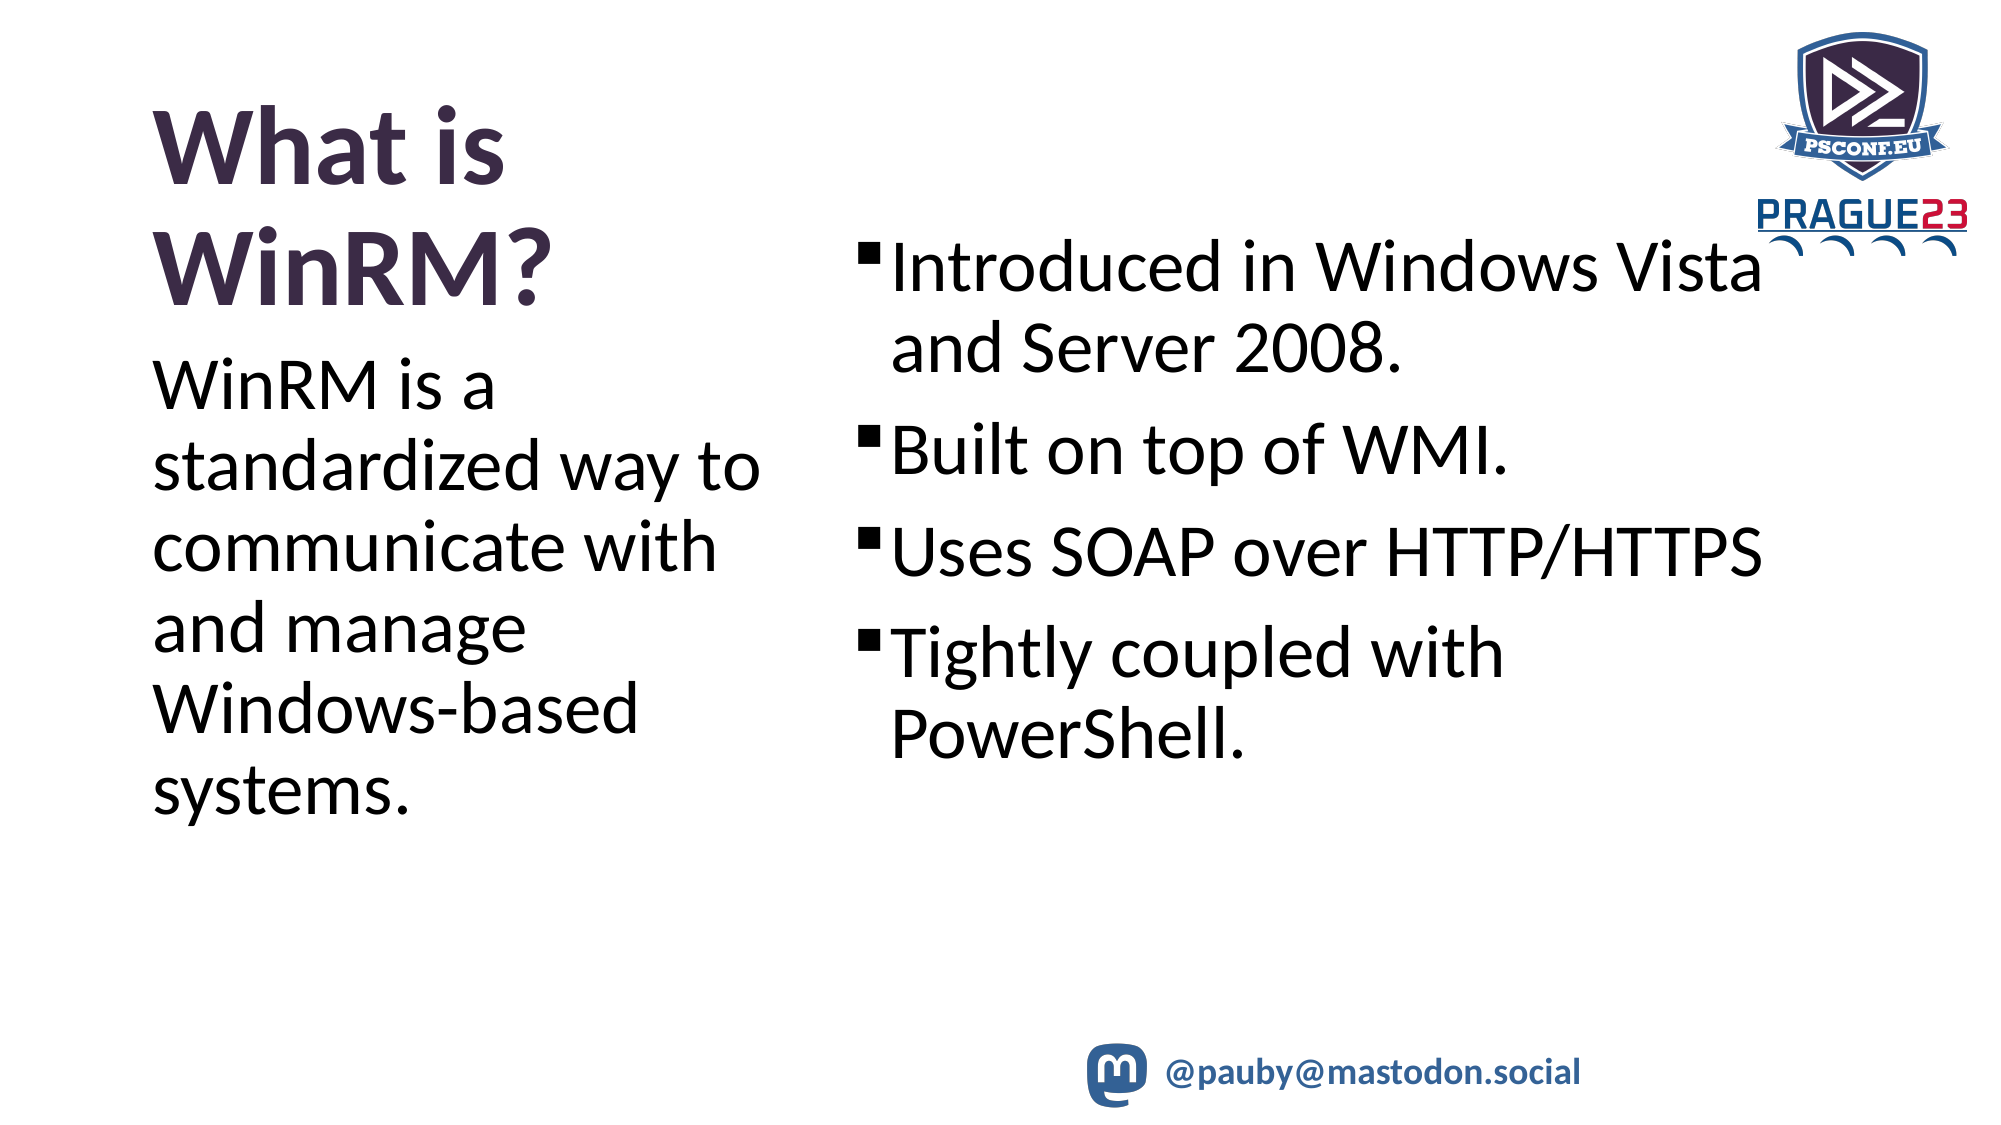

# What is WinRM?
Introduced in Windows Vista and Server 2008.
Built on top of WMI.
Uses SOAP over HTTP/HTTPS
Tightly coupled with PowerShell.
WinRM is a standardized way to communicate with and manage Windows-based systems.